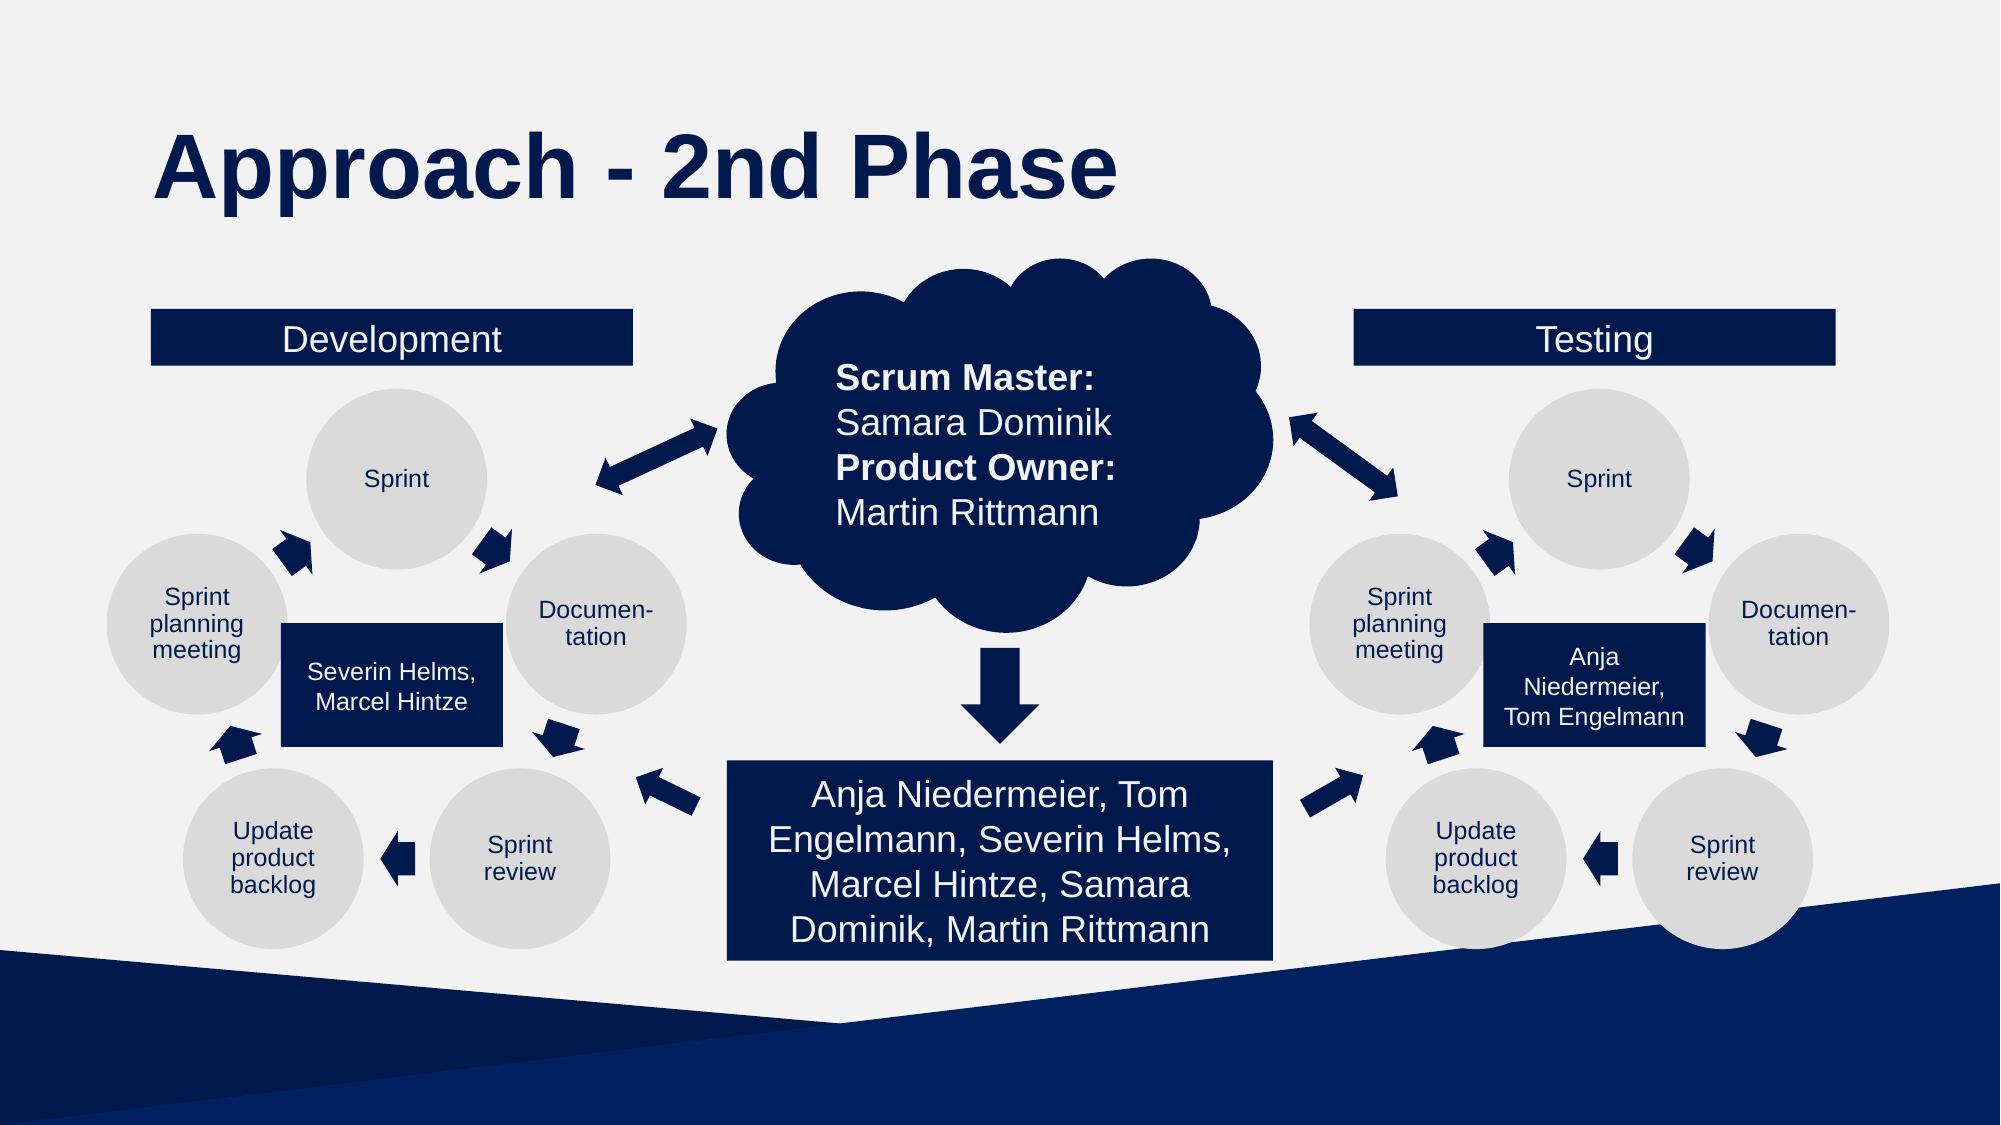

# Approach - 2nd Phase

Development
Testing
Scrum Master: Samara Dominik
Product Owner:
Martin Rittmann
Sprint

Documen-tation

Sprint review

Update product backlog

Sprint planning meeting

Sprint

Documen-tation

Sprint review

Update product backlog

Sprint planning meeting

Severin Helms,
Marcel Hintze
Anja Niedermeier,
Tom Engelmann

Anja Niedermeier, Tom Engelmann, Severin Helms, Marcel Hintze, Samara Dominik, Martin Rittmann